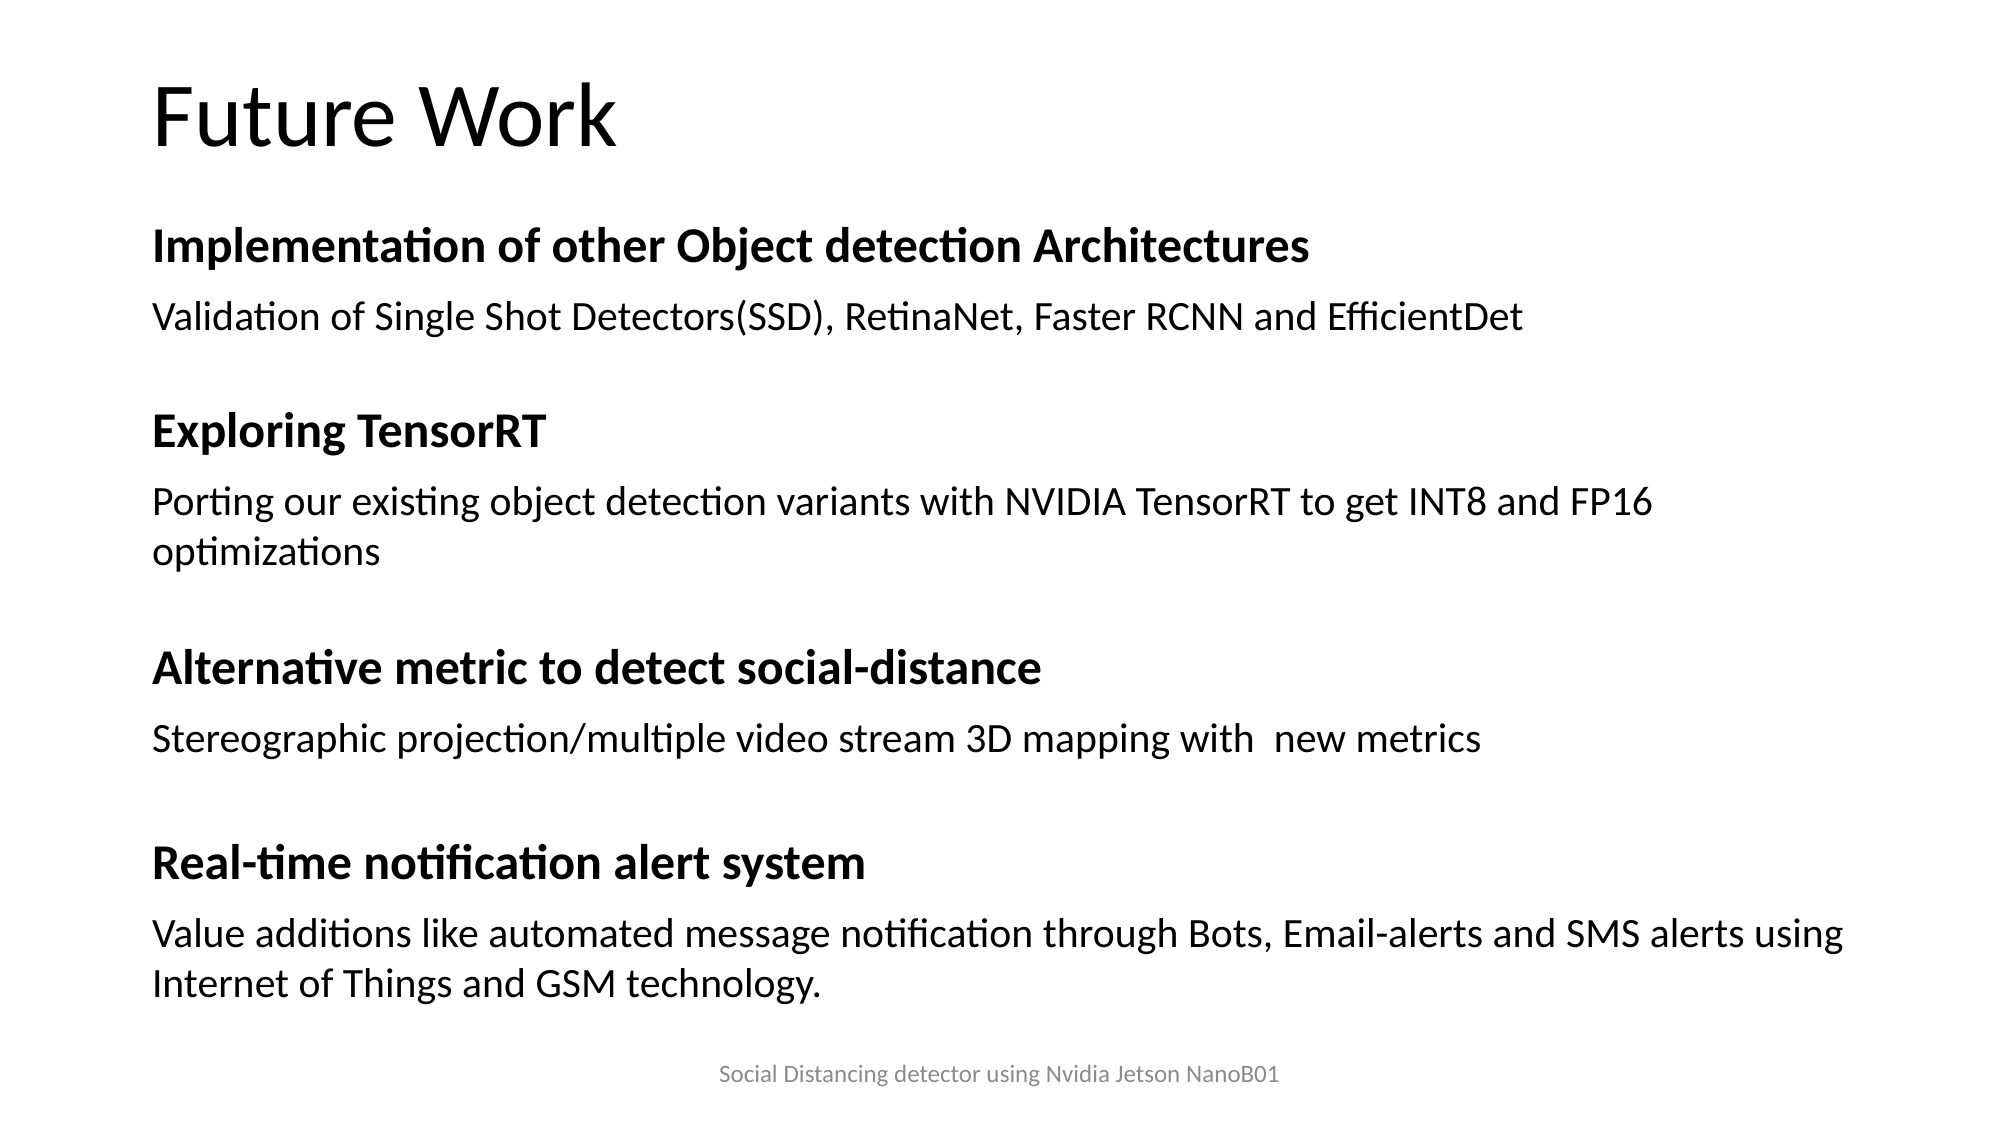

Future Work
Implementation of other Object detection Architectures
Validation of Single Shot Detectors(SSD), RetinaNet, Faster RCNN and EfficientDet

Exploring TensorRT
Porting our existing object detection variants with NVIDIA TensorRT to get INT8 and FP16 optimizations

Alternative metric to detect social-distance
Stereographic projection/multiple video stream 3D mapping with  new metrics

Real-time notification alert system
Value additions like automated message notification through Bots, Email-alerts and SMS alerts using Internet of Things and GSM technology.
Social Distancing detector using Nvidia Jetson NanoB01